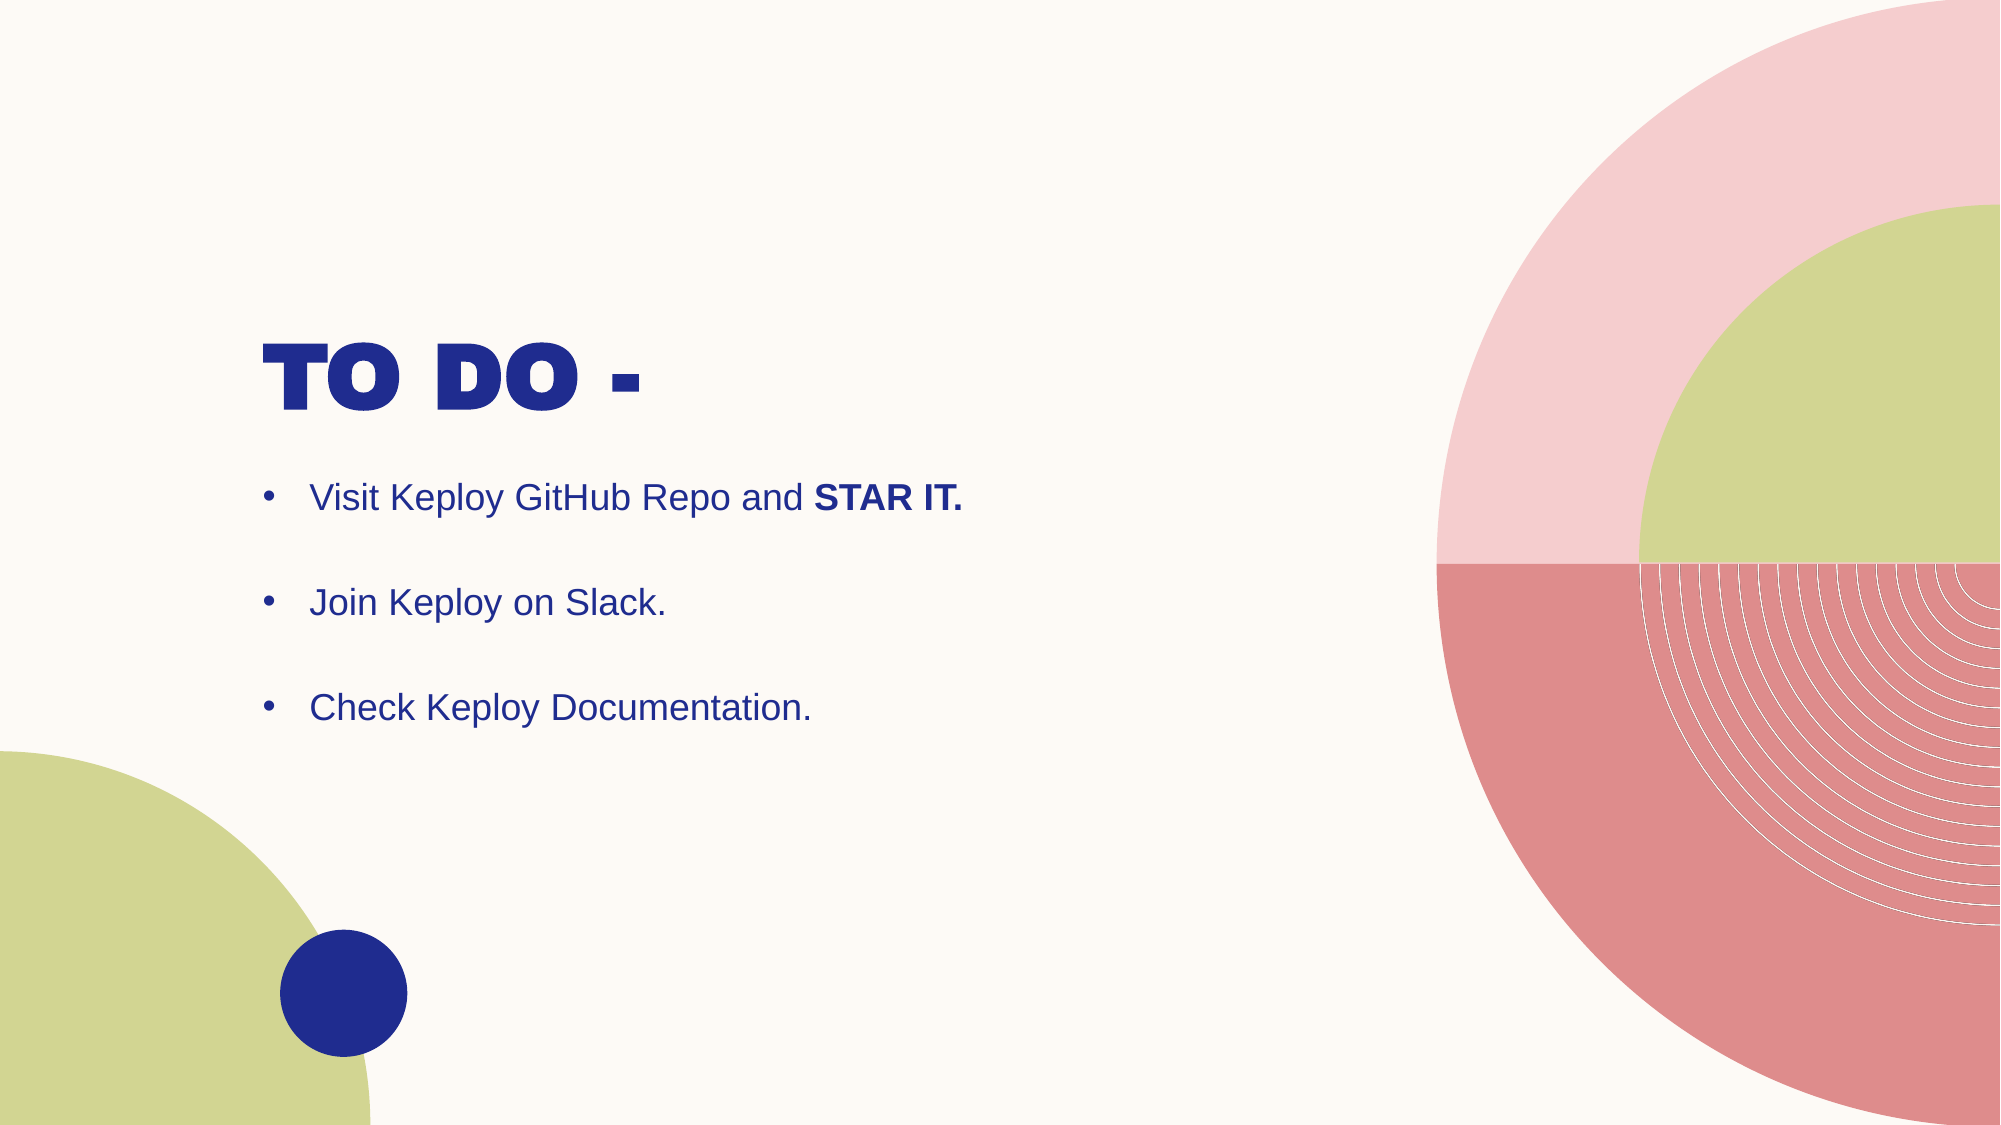

# TO DO -
Visit Keploy GitHub Repo and STAR IT.

Join Keploy on Slack.

Check Keploy Documentation.